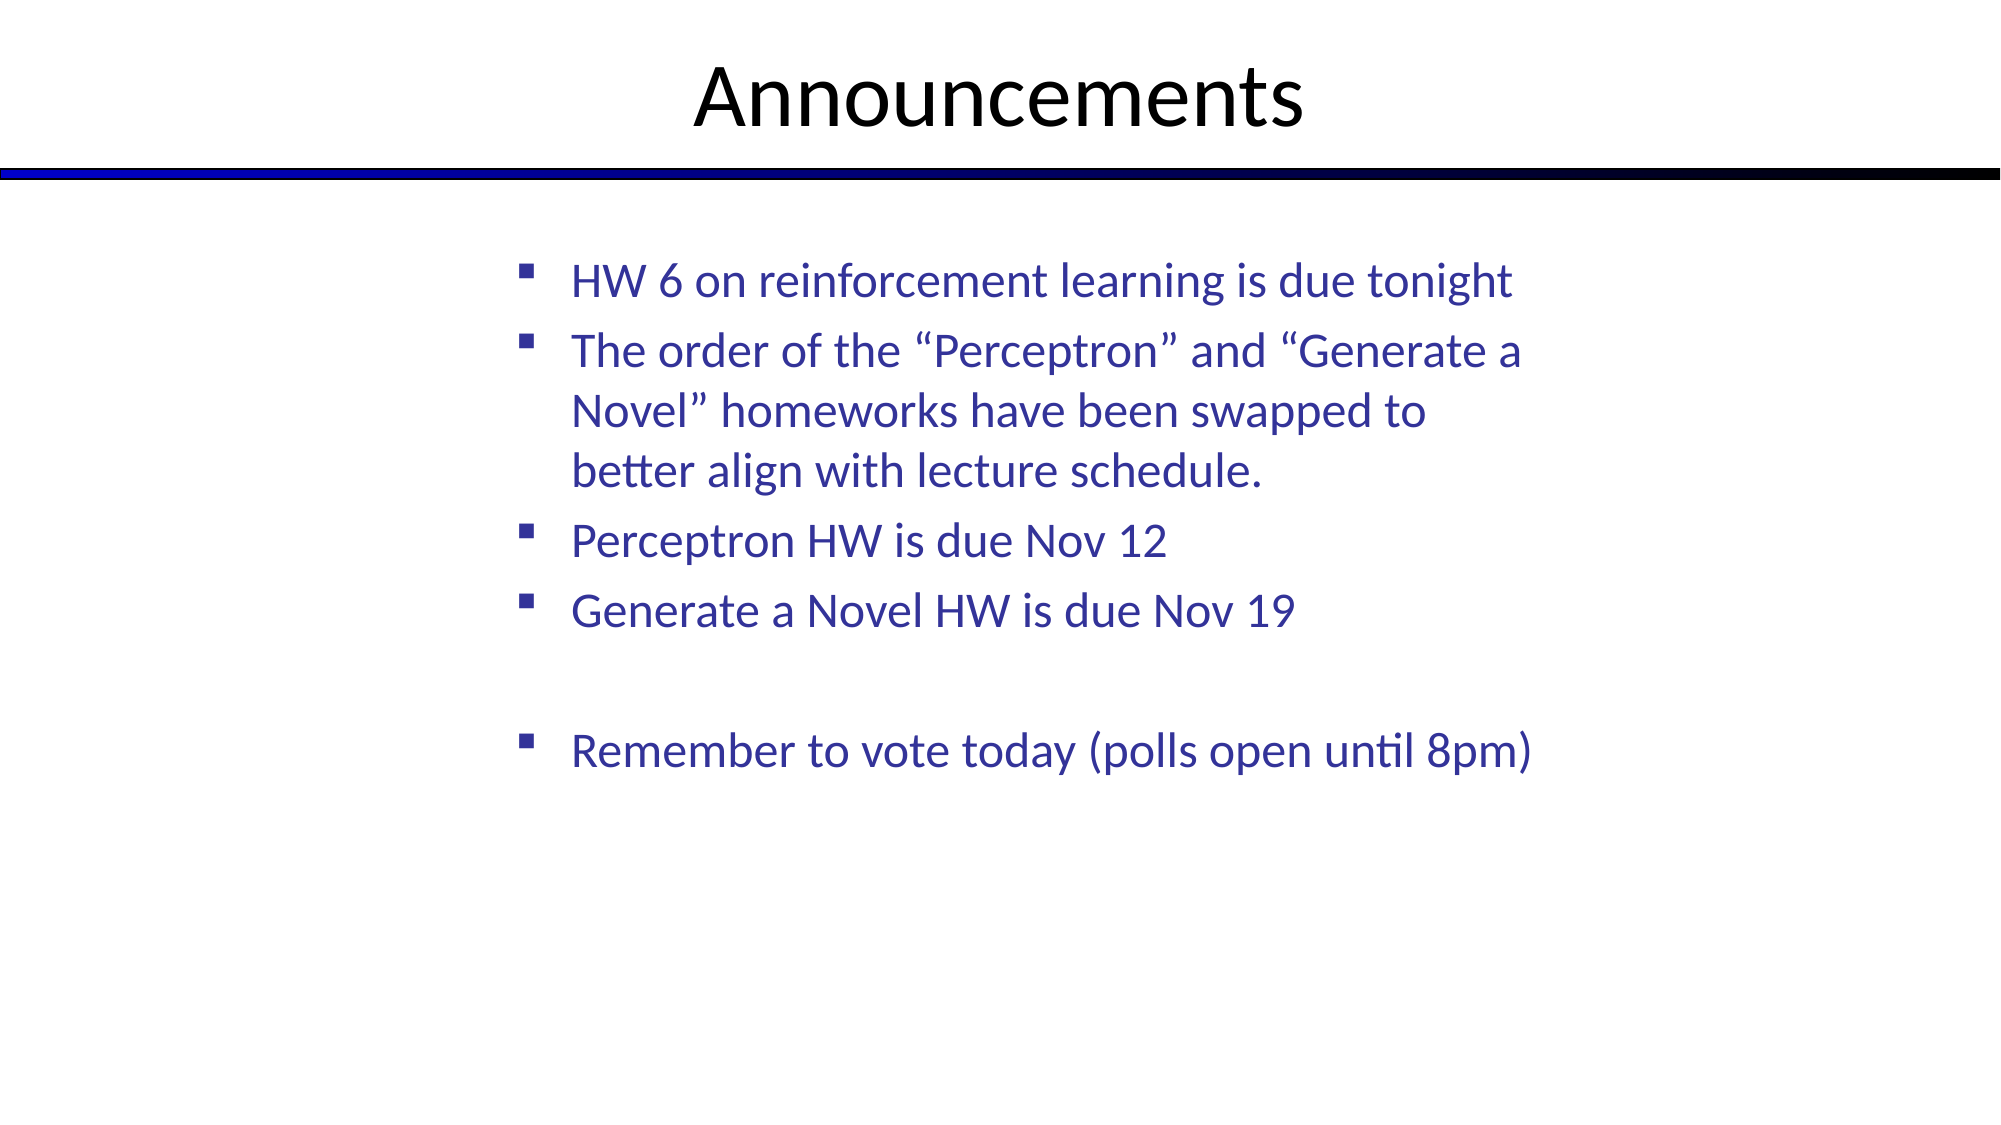

# Announcements

HW 6 on reinforcement learning is due tonight
The order of the “Perceptron” and “Generate a Novel” homeworks have been swapped to better align with lecture schedule.
Perceptron HW is due Nov 12
Generate a Novel HW is due Nov 19

Remember to vote today (polls open until 8pm)